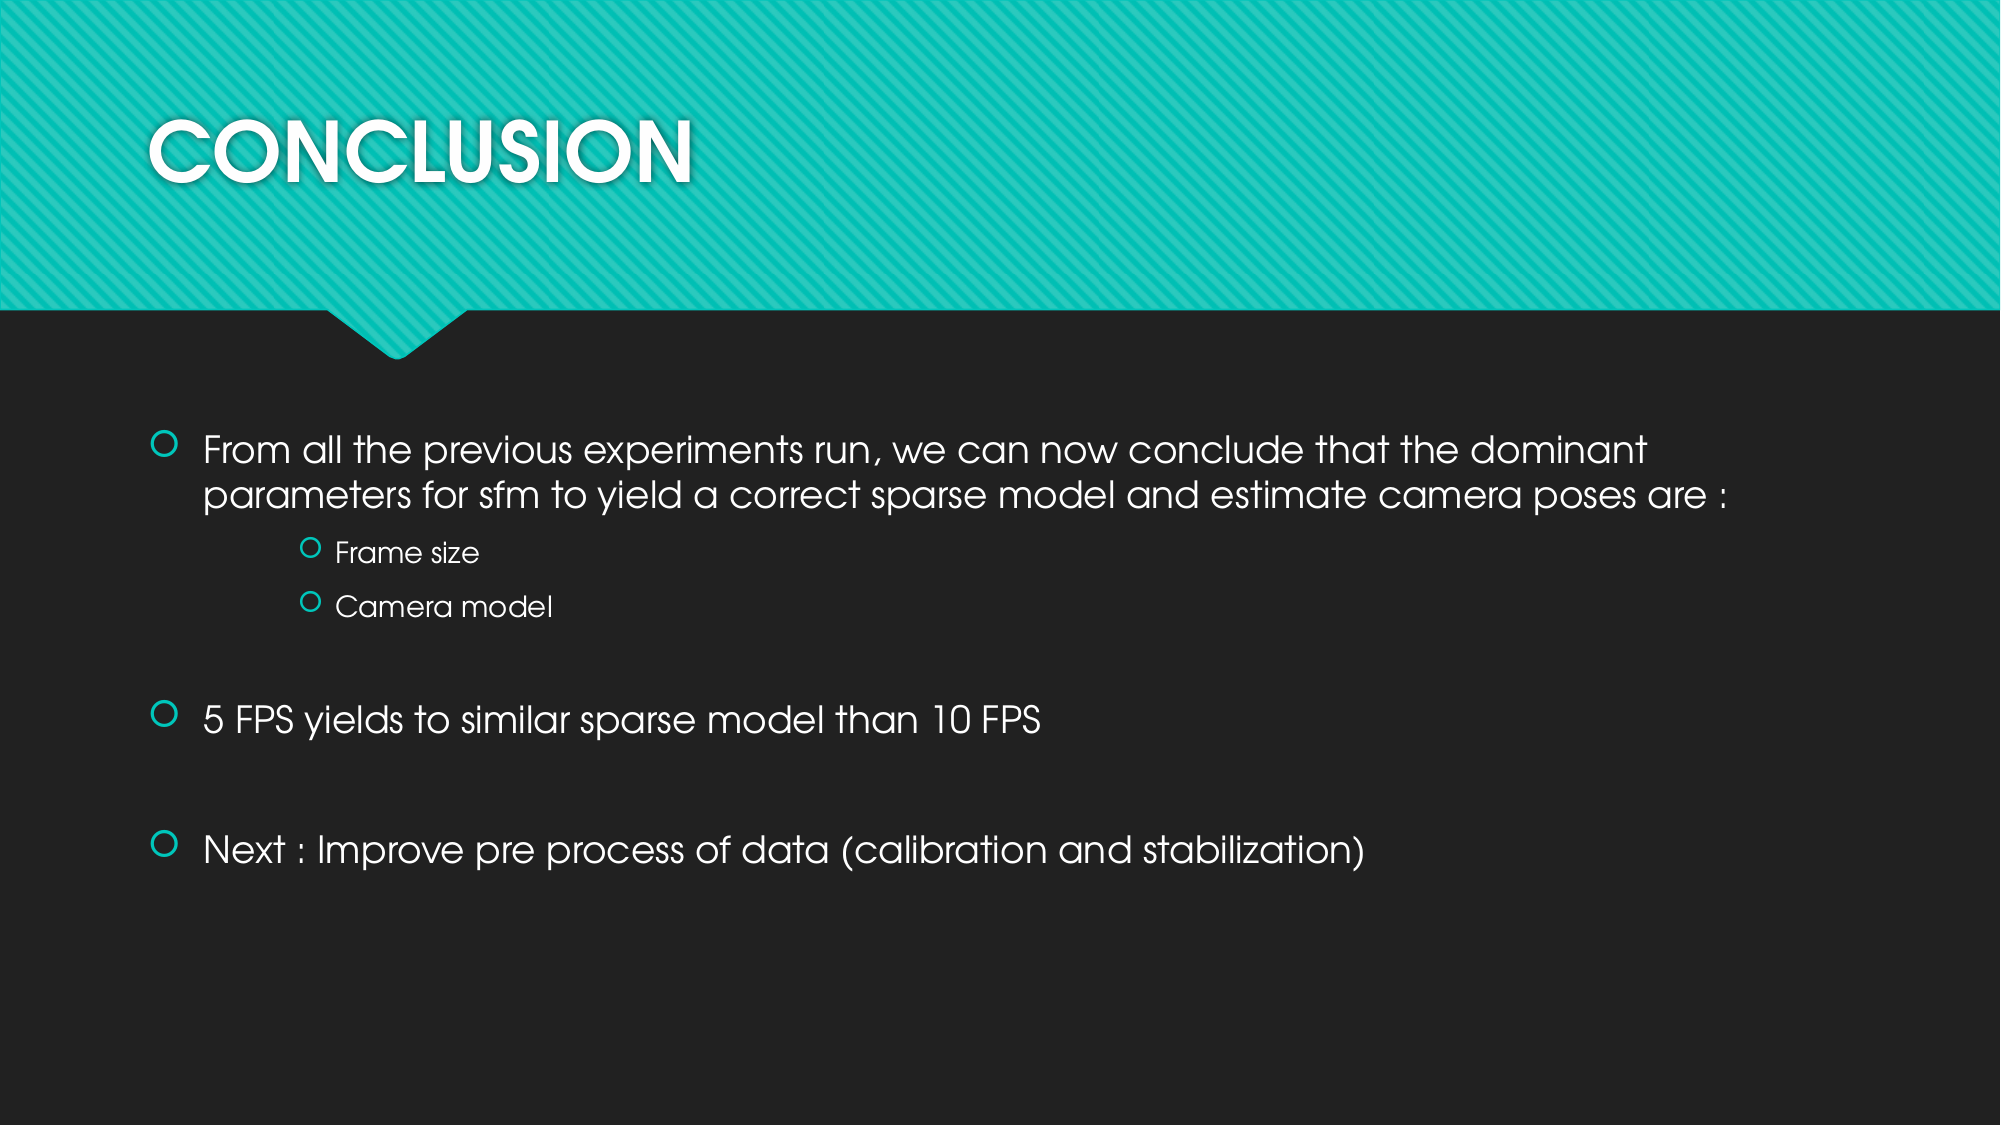

# CONCLUSION
From all the previous experiments run, we can now conclude that the dominant parameters for sfm to yield a correct sparse model and estimate camera poses are :
Frame size
Camera model

5 FPS yields to similar sparse model than 10 FPS

Next : Improve pre process of data (calibration and stabilization)